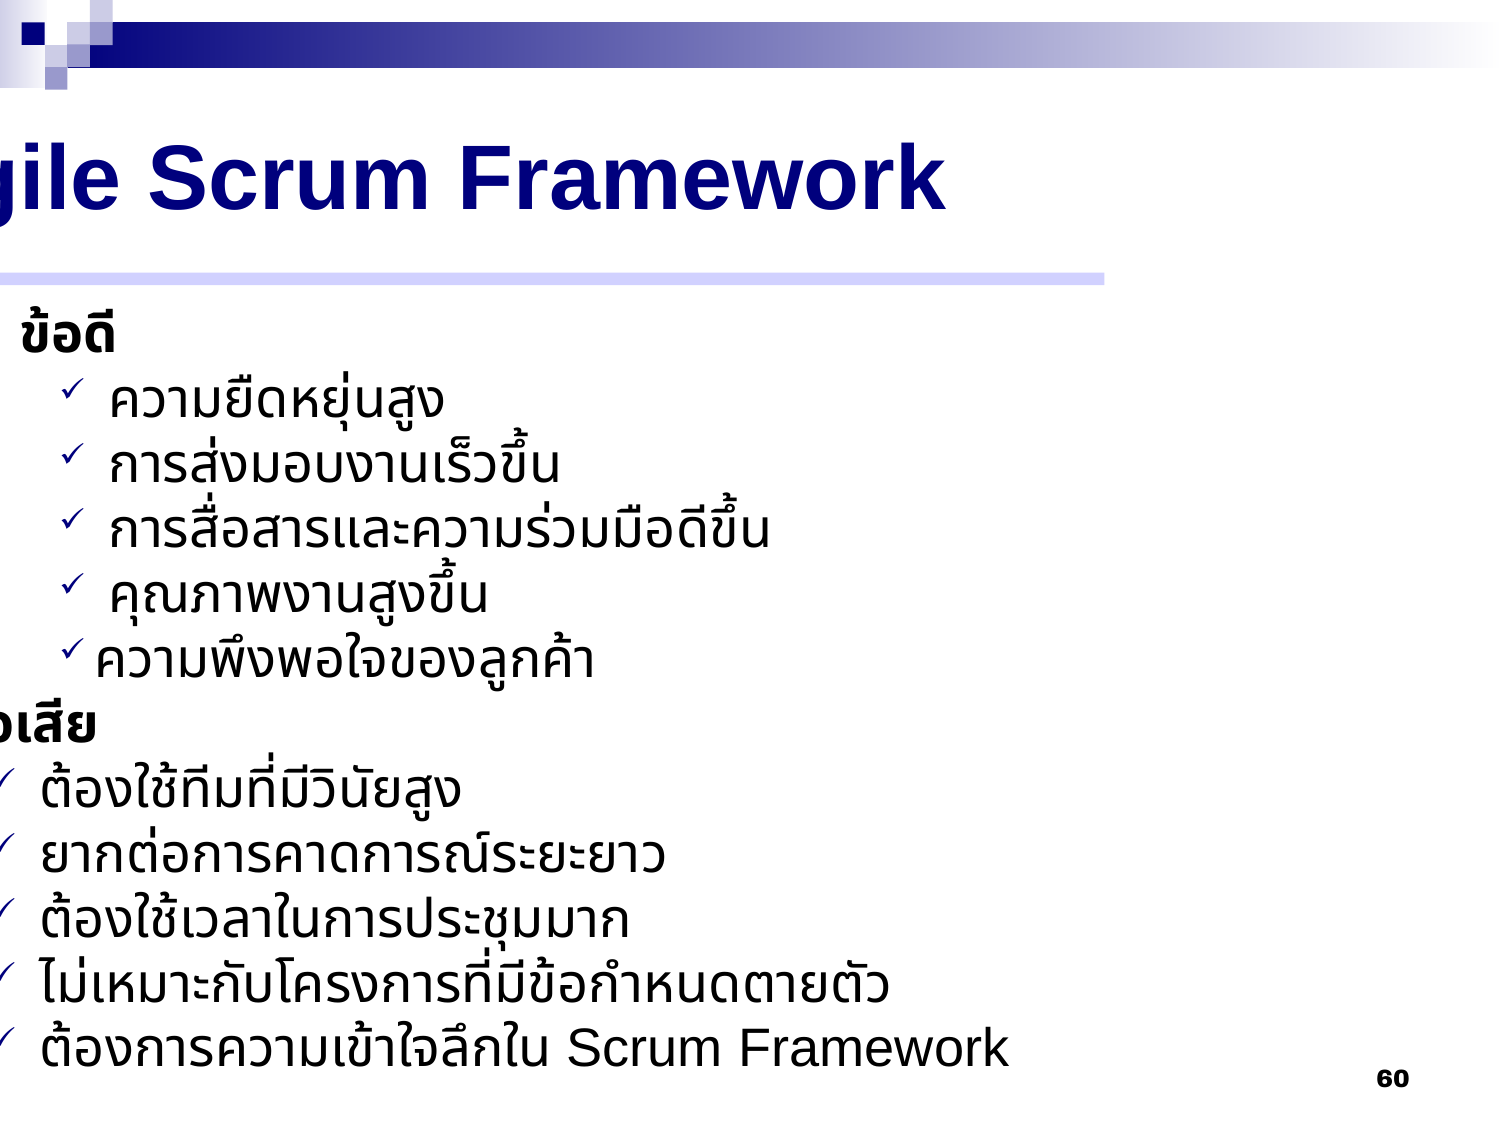

Agile Scrum Framework

ข้อดี
 ความยืดหยุ่นสูง
 การส่งมอบงานเร็วขึ้น
 การสื่อสารและความร่วมมือดีขึ้น
 คุณภาพงานสูงขึ้น
ความพึงพอใจของลูกค้า
ข้อเสีย
 ต้องใช้ทีมที่มีวินัยสูง
 ยากต่อการคาดการณ์ระยะยาว
 ต้องใช้เวลาในการประชุมมาก
 ไม่เหมาะกับโครงการที่มีข้อกำหนดตายตัว
 ต้องการความเข้าใจลึกใน Scrum Framework
60